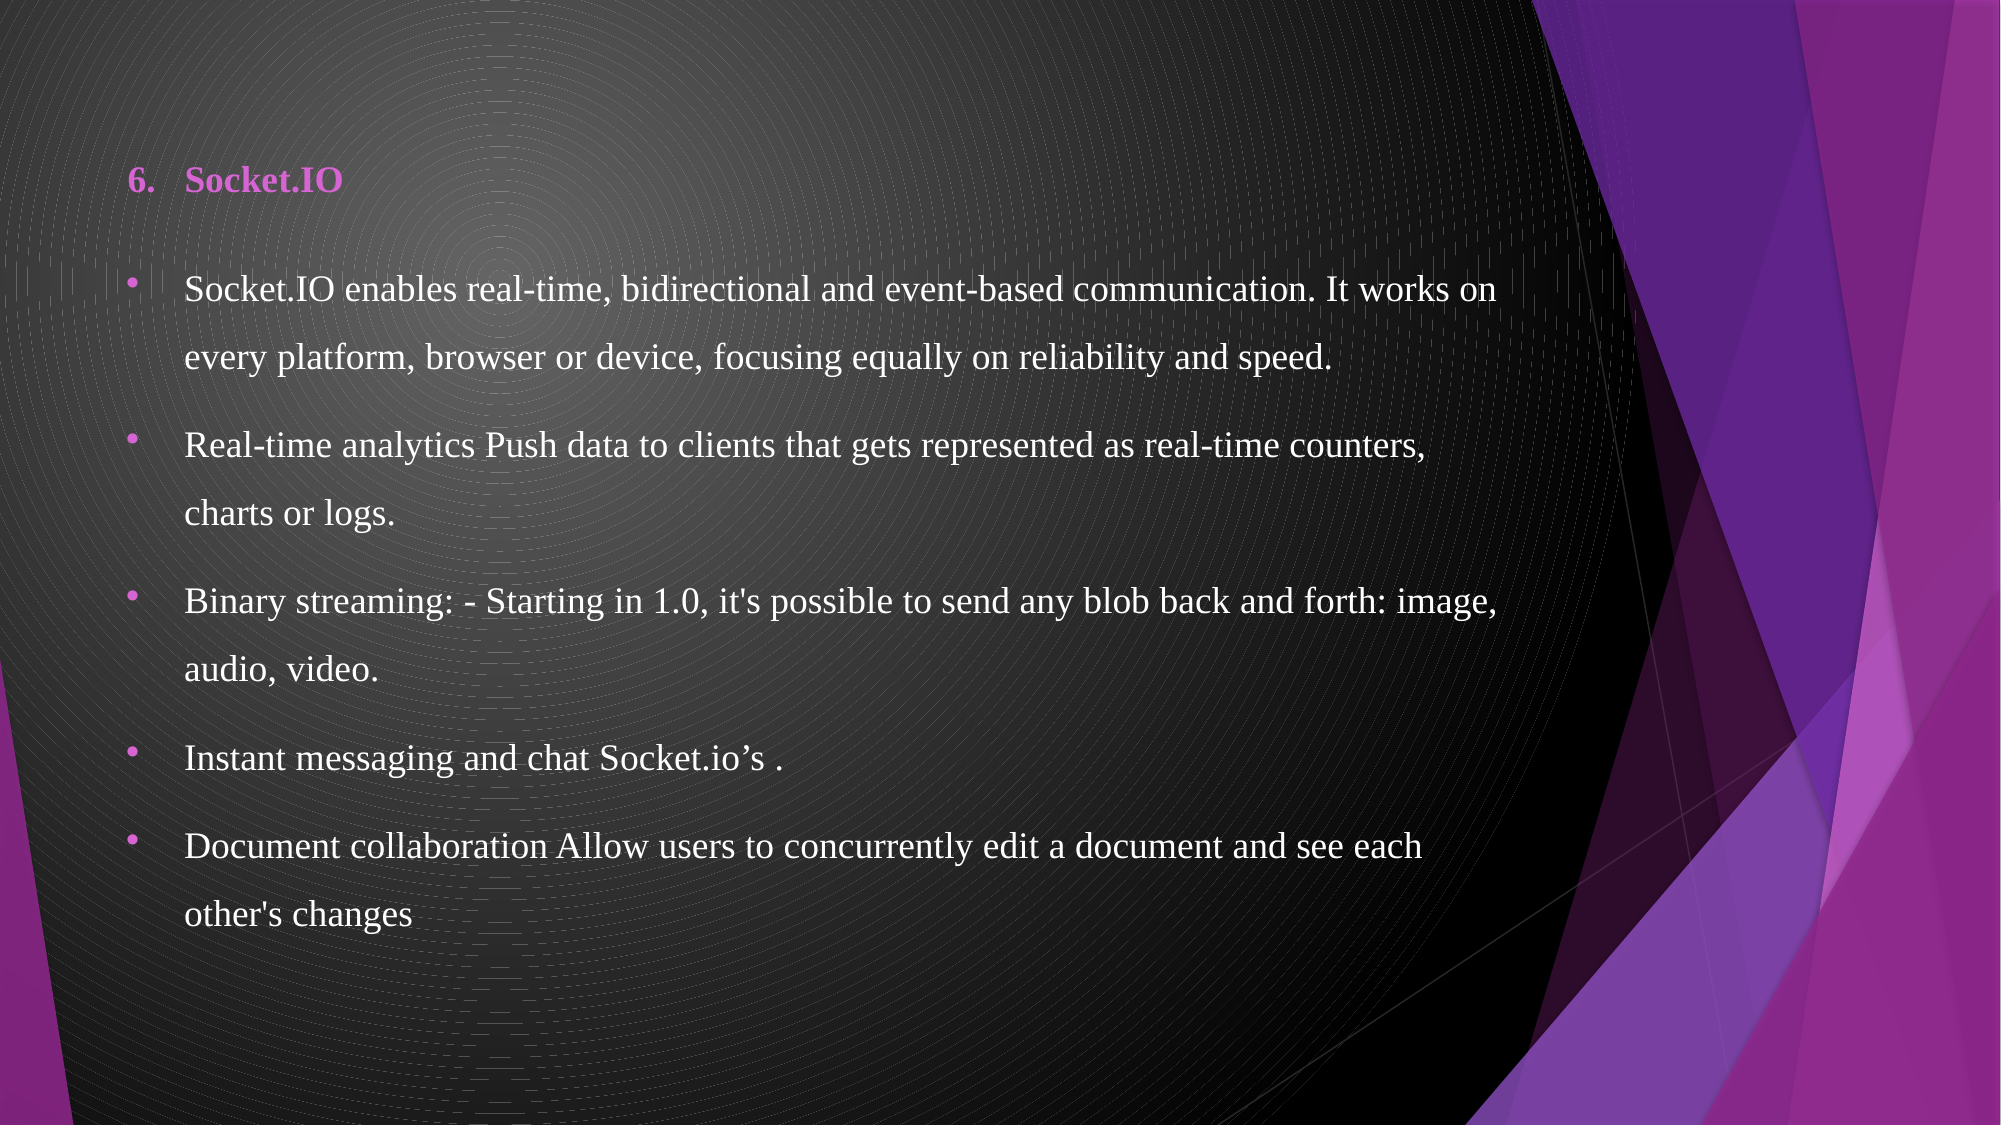

6.   Socket.IO
Socket.IO enables real-time, bidirectional and event-based communication. It works on every platform, browser or device, focusing equally on reliability and speed.
Real-time analytics Push data to clients that gets represented as real-time counters, charts or logs.
Binary streaming: - Starting in 1.0, it's possible to send any blob back and forth: image, audio, video.
Instant messaging and chat Socket.io’s .
Document collaboration Allow users to concurrently edit a document and see each other's changes